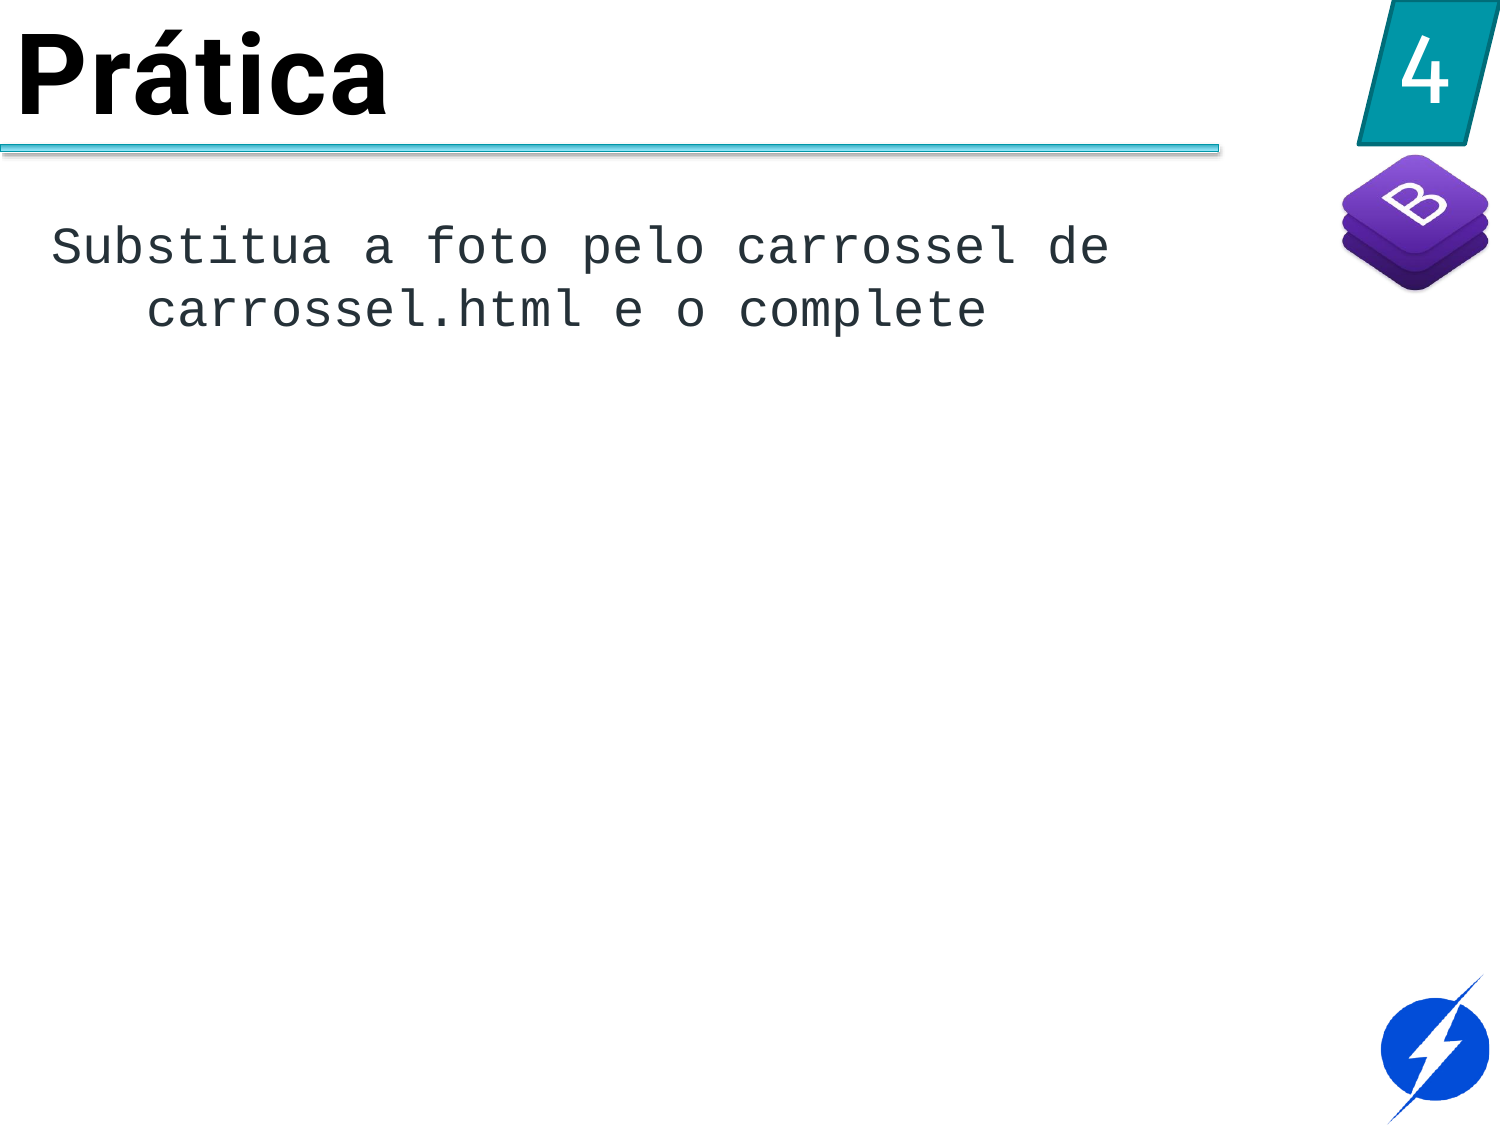

Prática
4

Substitua a foto pelo carrossel de  carrossel.html e o complete